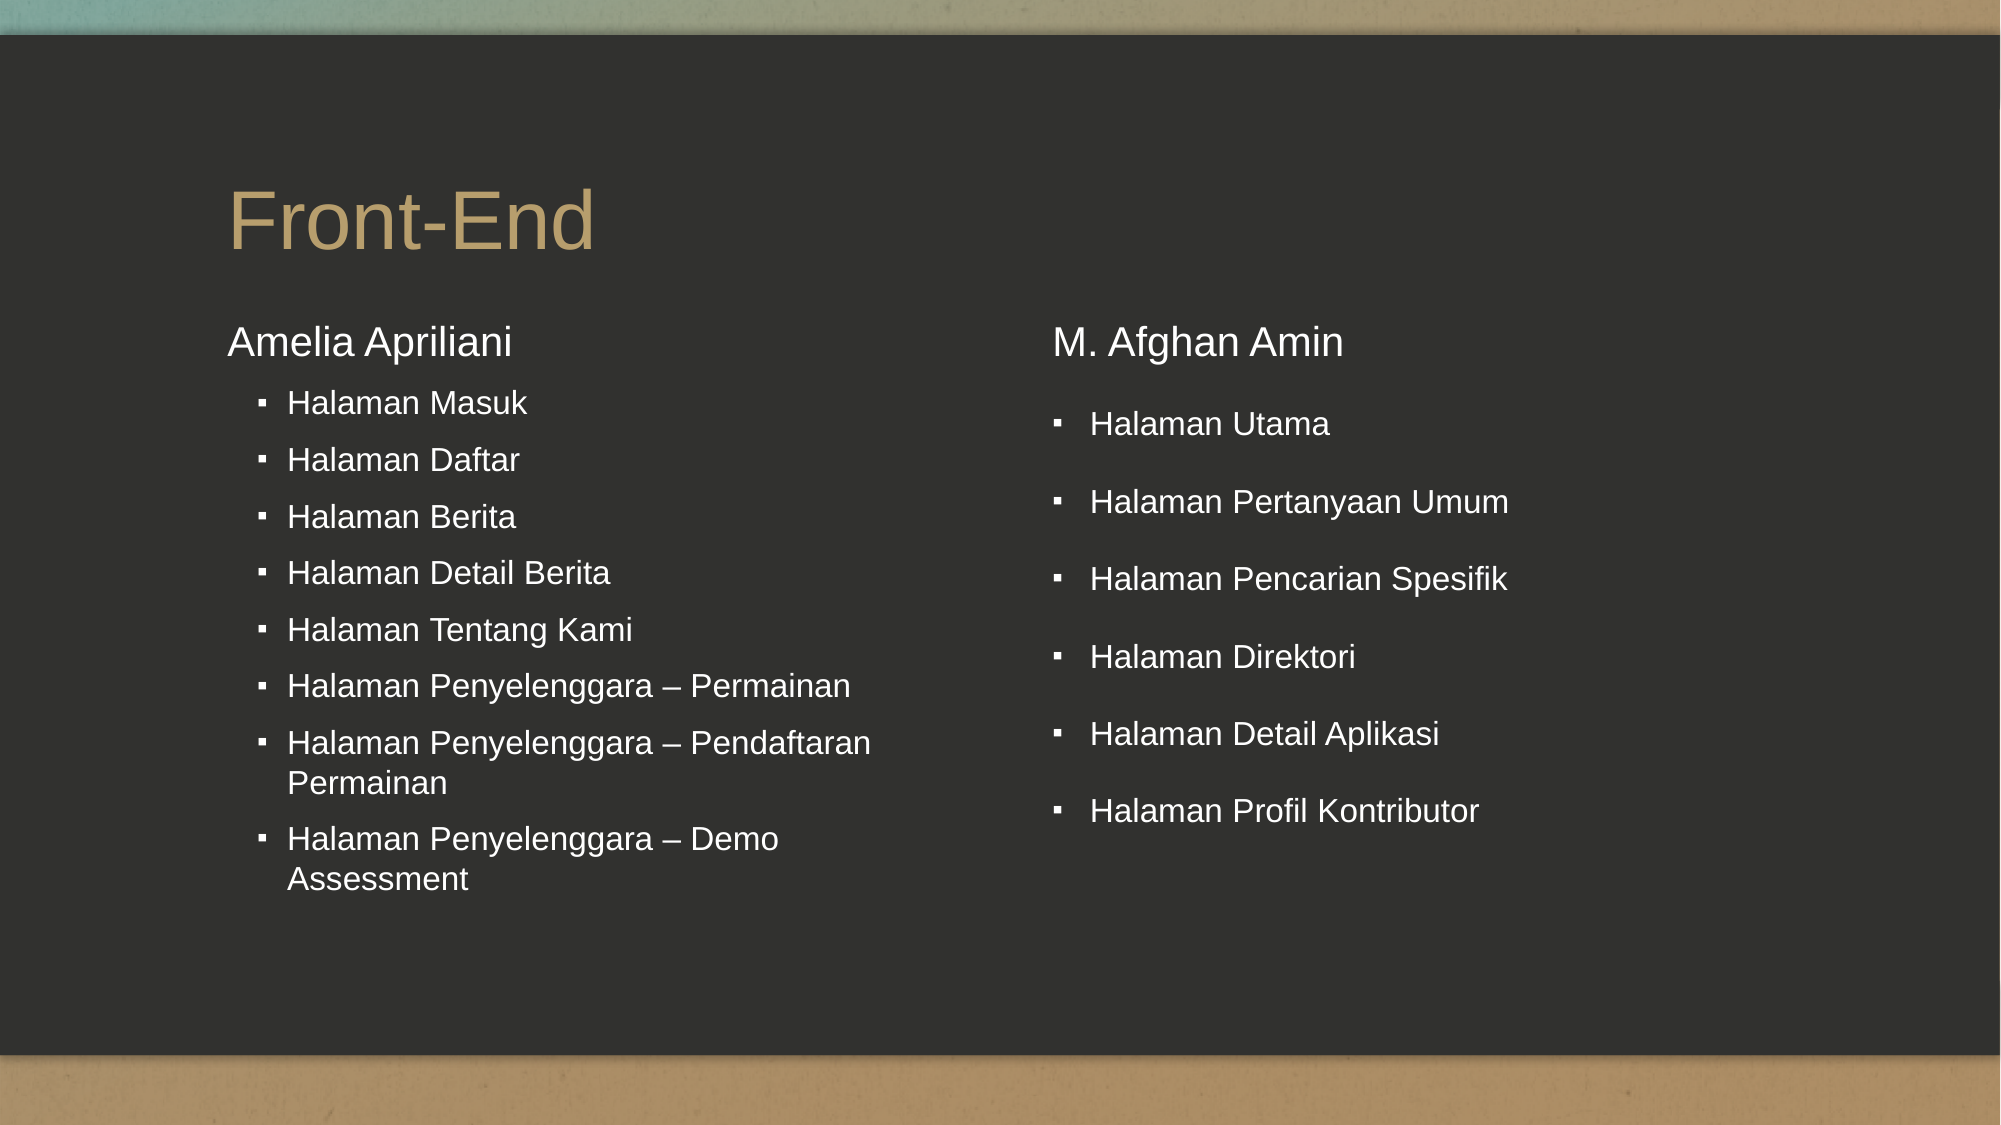

# Front-End
Amelia Apriliani
Halaman Masuk
Halaman Daftar
Halaman Berita
Halaman Detail Berita
Halaman Tentang Kami
Halaman Penyelenggara – Permainan
Halaman Penyelenggara – Pendaftaran Permainan
Halaman Penyelenggara – Demo Assessment

M. Afghan Amin
Halaman Utama
Halaman Pertanyaan Umum
Halaman Pencarian Spesifik
Halaman Direktori
Halaman Detail Aplikasi
Halaman Profil Kontributor